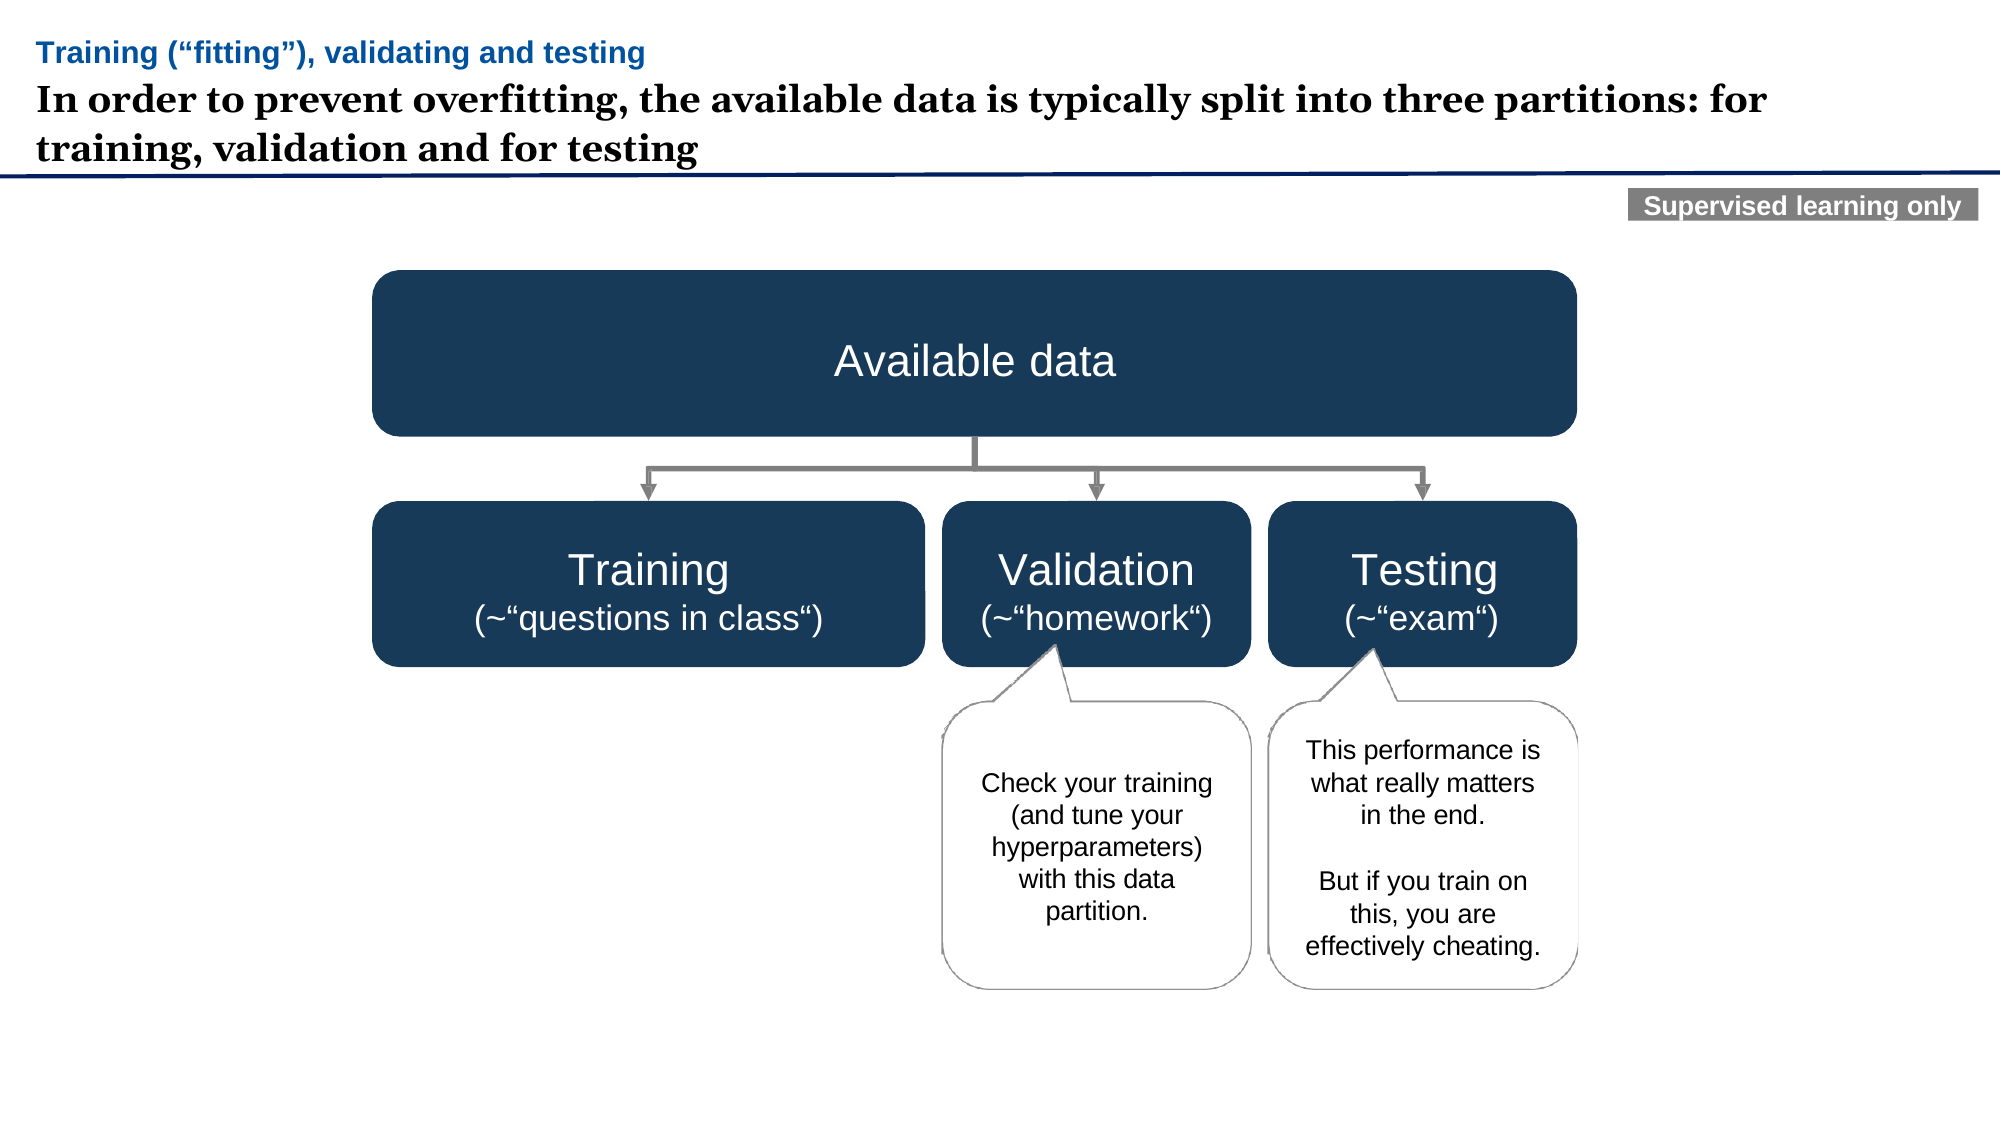

Training (“fitting”), validating and testing
In order to prevent overfitting, the available data is typically split into three partitions: for training, validation and for testing
Supervised learning only

Available data

Training
(~“questions in class“)
Validation
(~“homework“)
Testing
(~“exam“)

This performance is what really matters in the end.
Check your training (and tune your hyperparameters) with this data partition.
But if you train on this, you are effectively cheating.